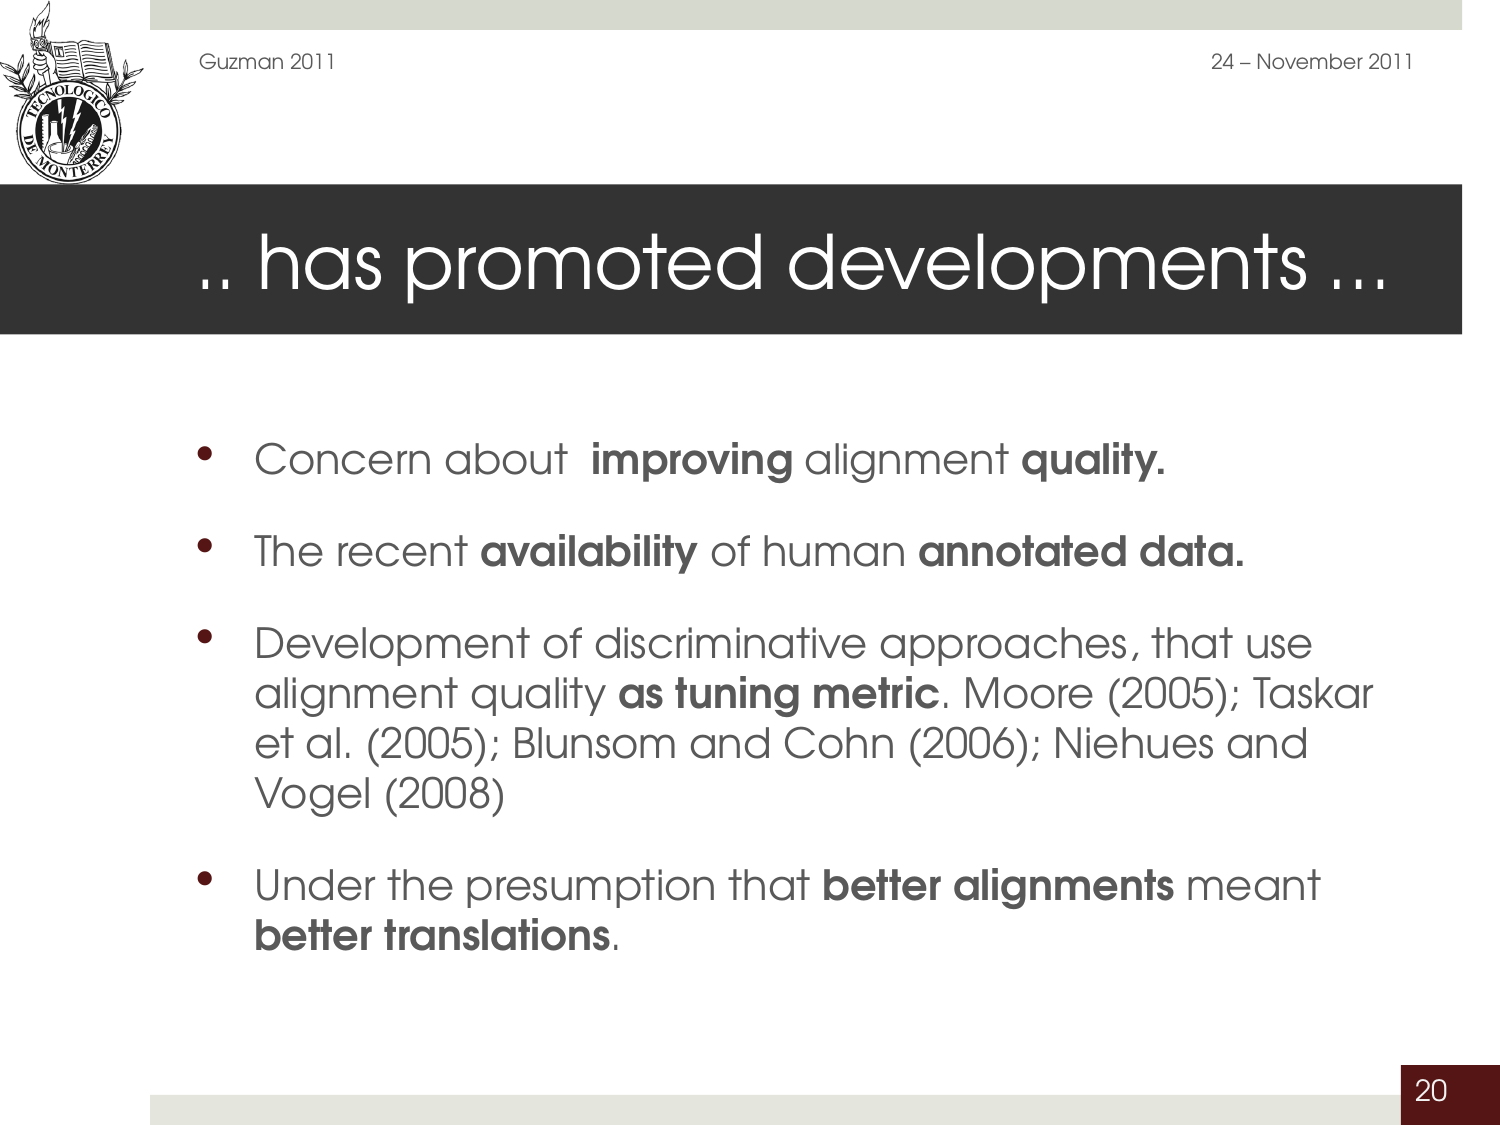

Guzman 2011
24 – November 2011
# .. has promoted developments …
Concern about  improving alignment quality.
The recent availability of human annotated data.
Development of discriminative approaches, that use alignment quality as tuning metric. Moore (2005); Taskar et al. (2005); Blunsom and Cohn (2006); Niehues and Vogel (2008)
Under the presumption that better alignments meant better translations.